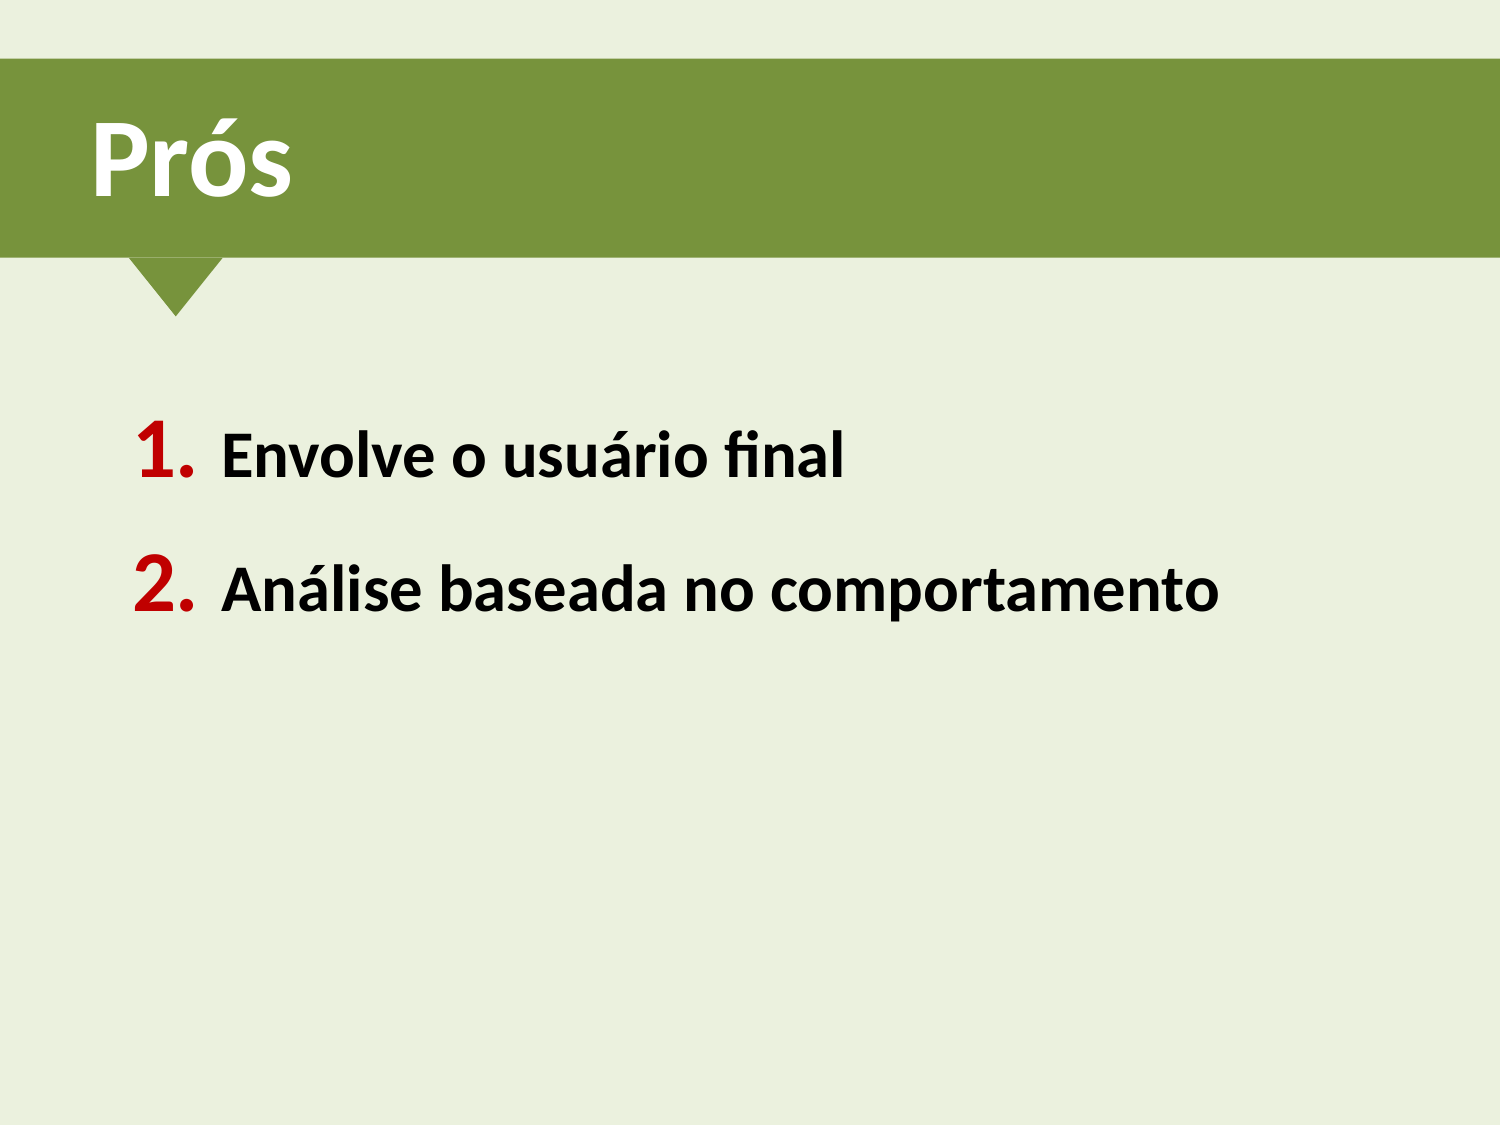

# Prós

Envolve o usuário final
Análise baseada no comportamento